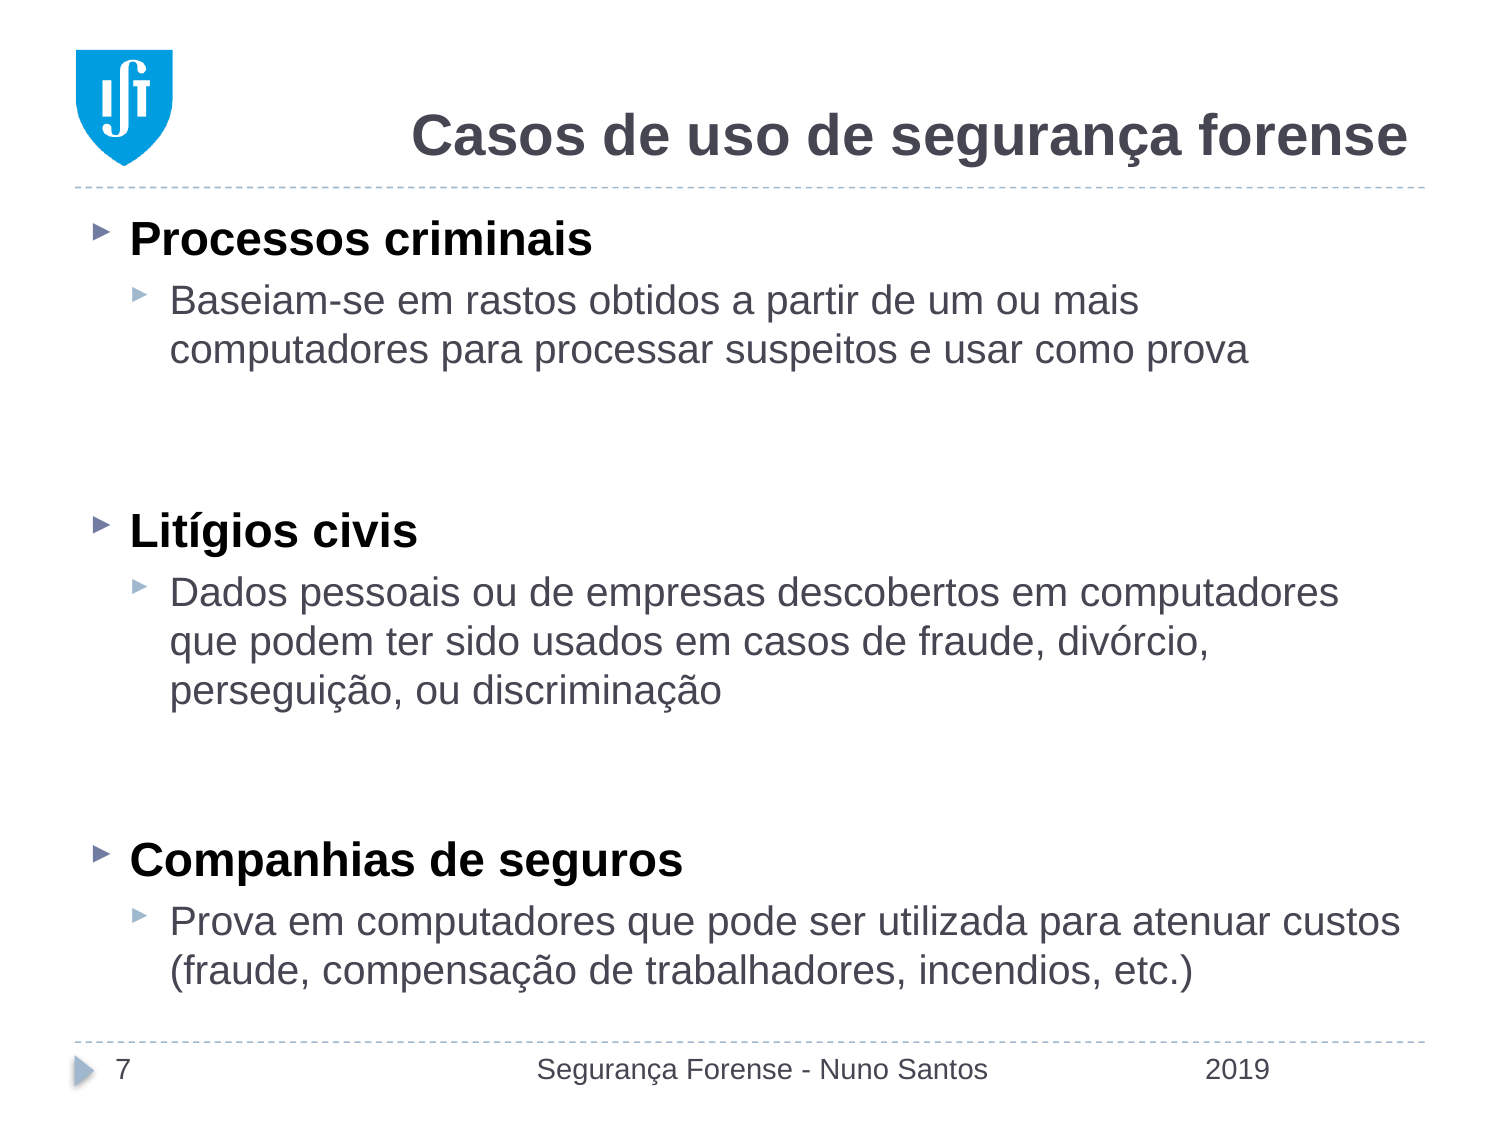

# Casos de uso de segurança forense
Processos criminais
Baseiam-se em rastos obtidos a partir de um ou mais computadores para processar suspeitos e usar como prova

Litígios civis
Dados pessoais ou de empresas descobertos em computadores que podem ter sido usados em casos de fraude, divórcio, perseguição, ou discriminação

Companhias de seguros
Prova em computadores que pode ser utilizada para atenuar custos (fraude, compensação de trabalhadores, incendios, etc.)
7
Segurança Forense - Nuno Santos
2019